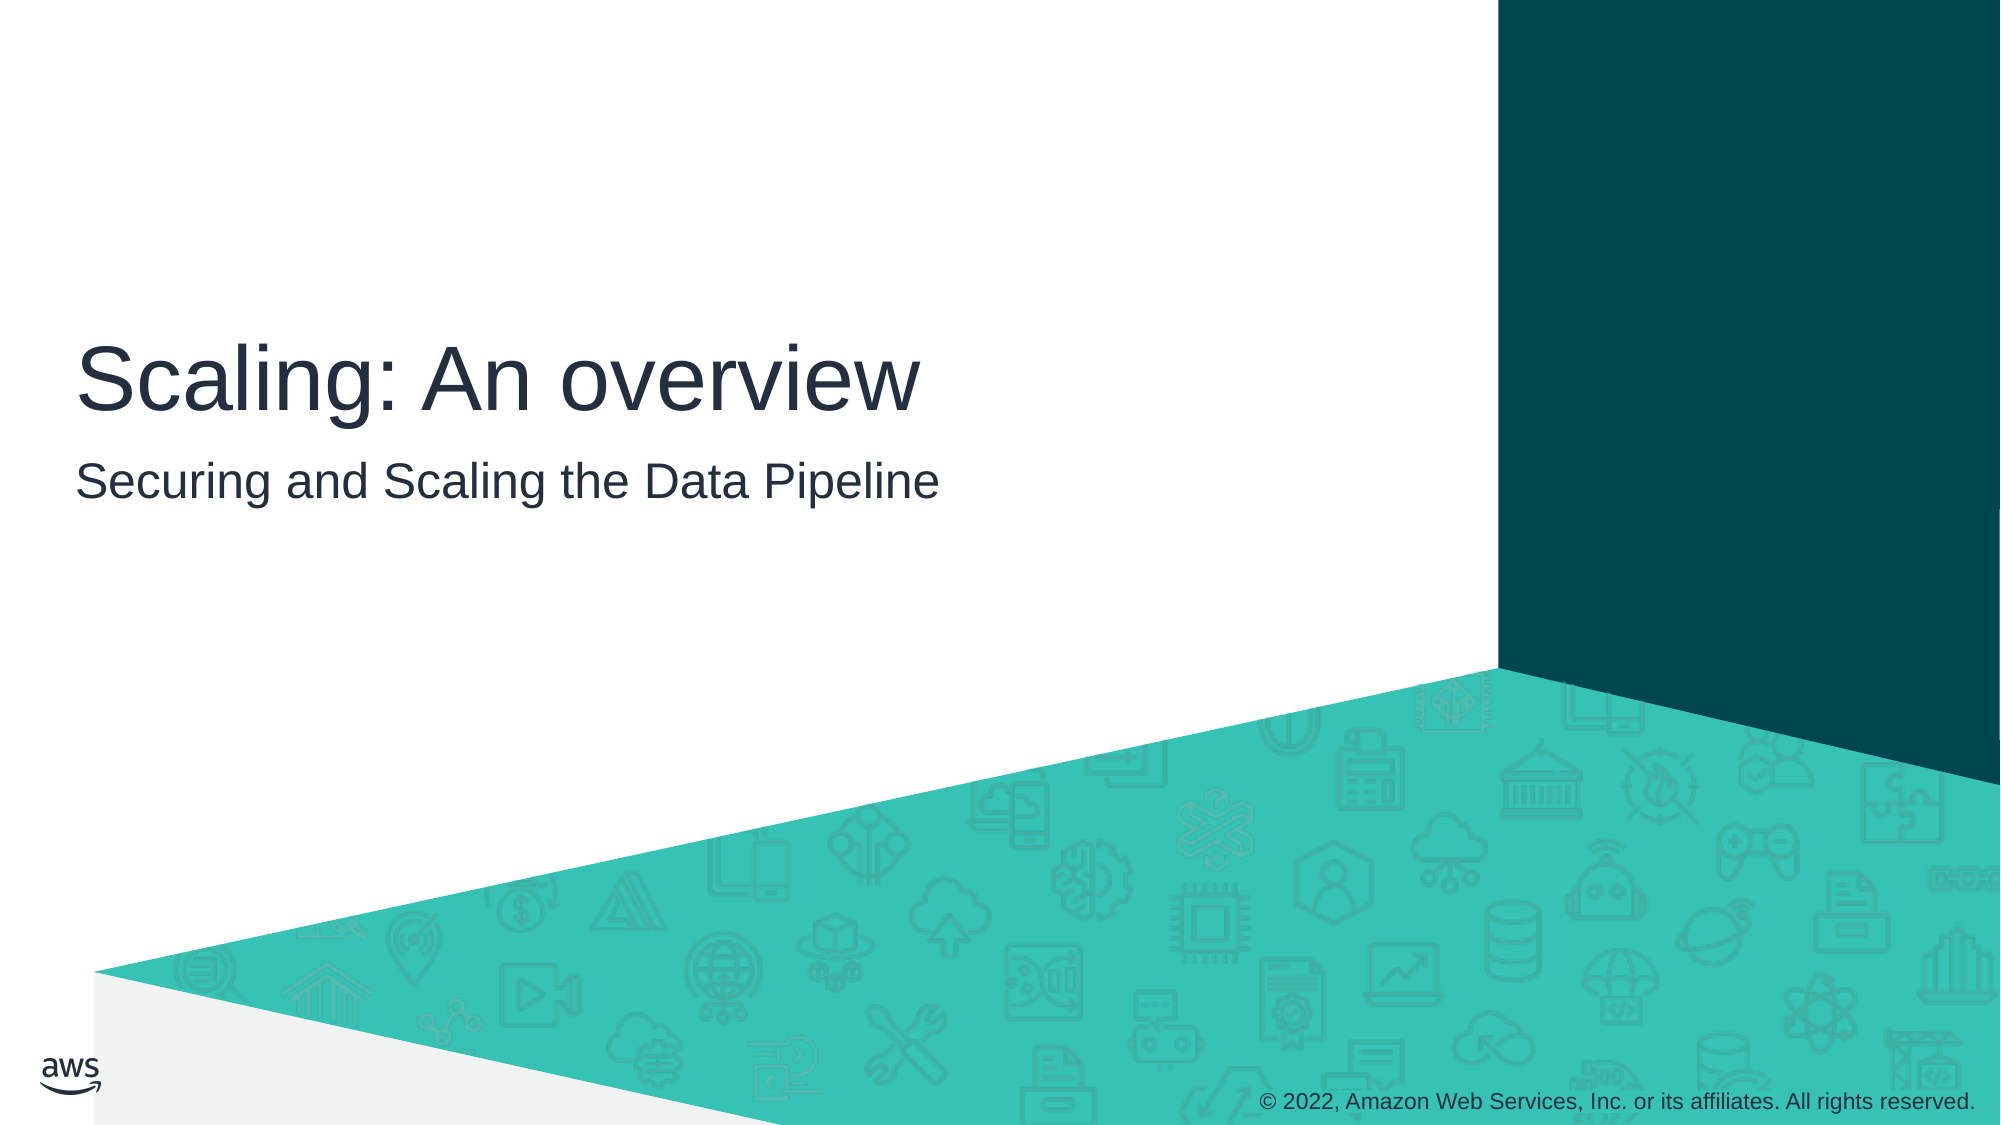

# Scaling: An overview
Securing and Scaling the Data Pipeline